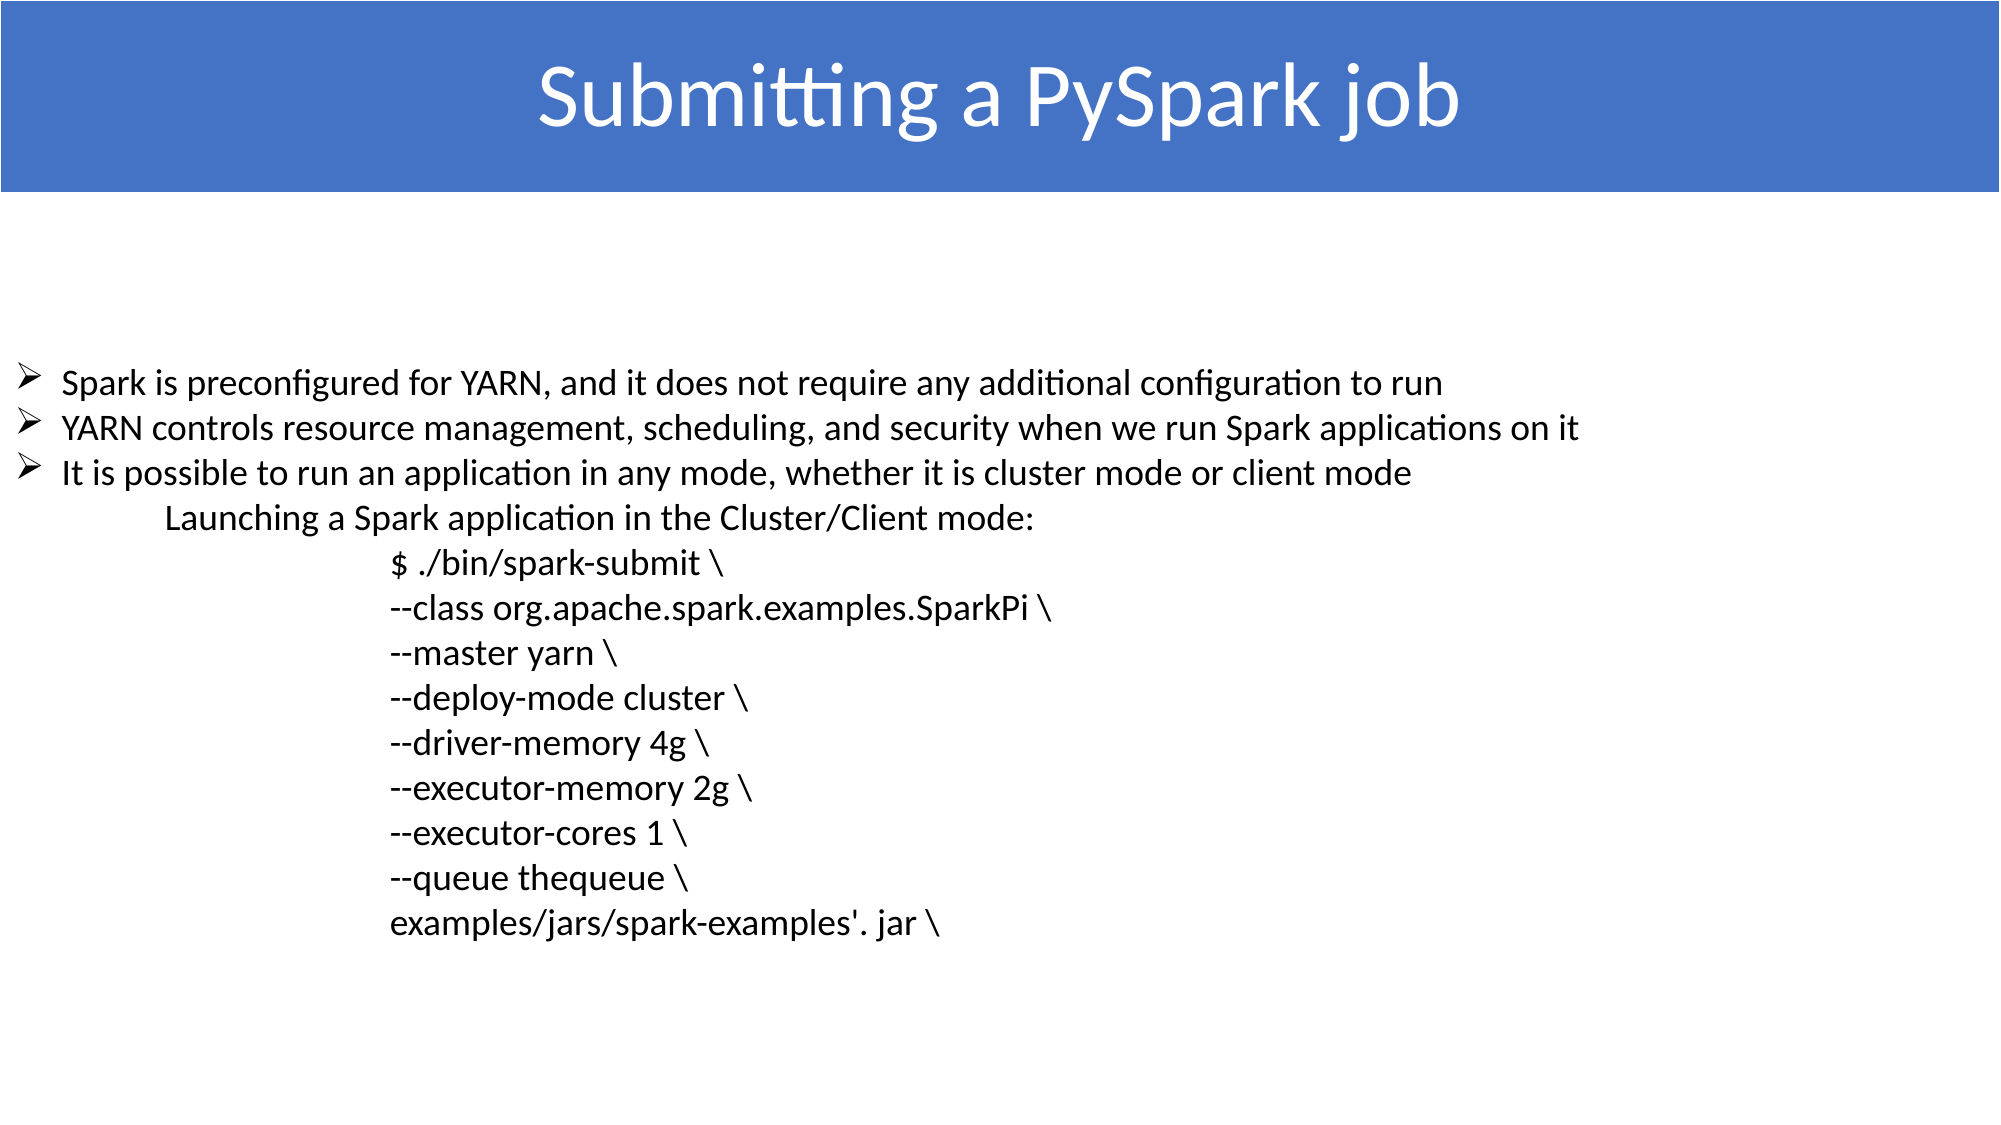

# Submitting a PySpark job
Spark is preconfigured for YARN, and it does not require any additional configuration to run
YARN controls resource management, scheduling, and security when we run Spark applications on it
It is possible to run an application in any mode, whether it is cluster mode or client mode
	Launching a Spark application in the Cluster/Client mode:
		$ ./bin/spark-submit \
		--class org.apache.spark.examples.SparkPi \
	--master yarn \
	--deploy-mode cluster \
	--driver-memory 4g \
	--executor-memory 2g \
	--executor-cores 1 \
	--queue thequeue \
	examples/jars/spark-examples'. jar \